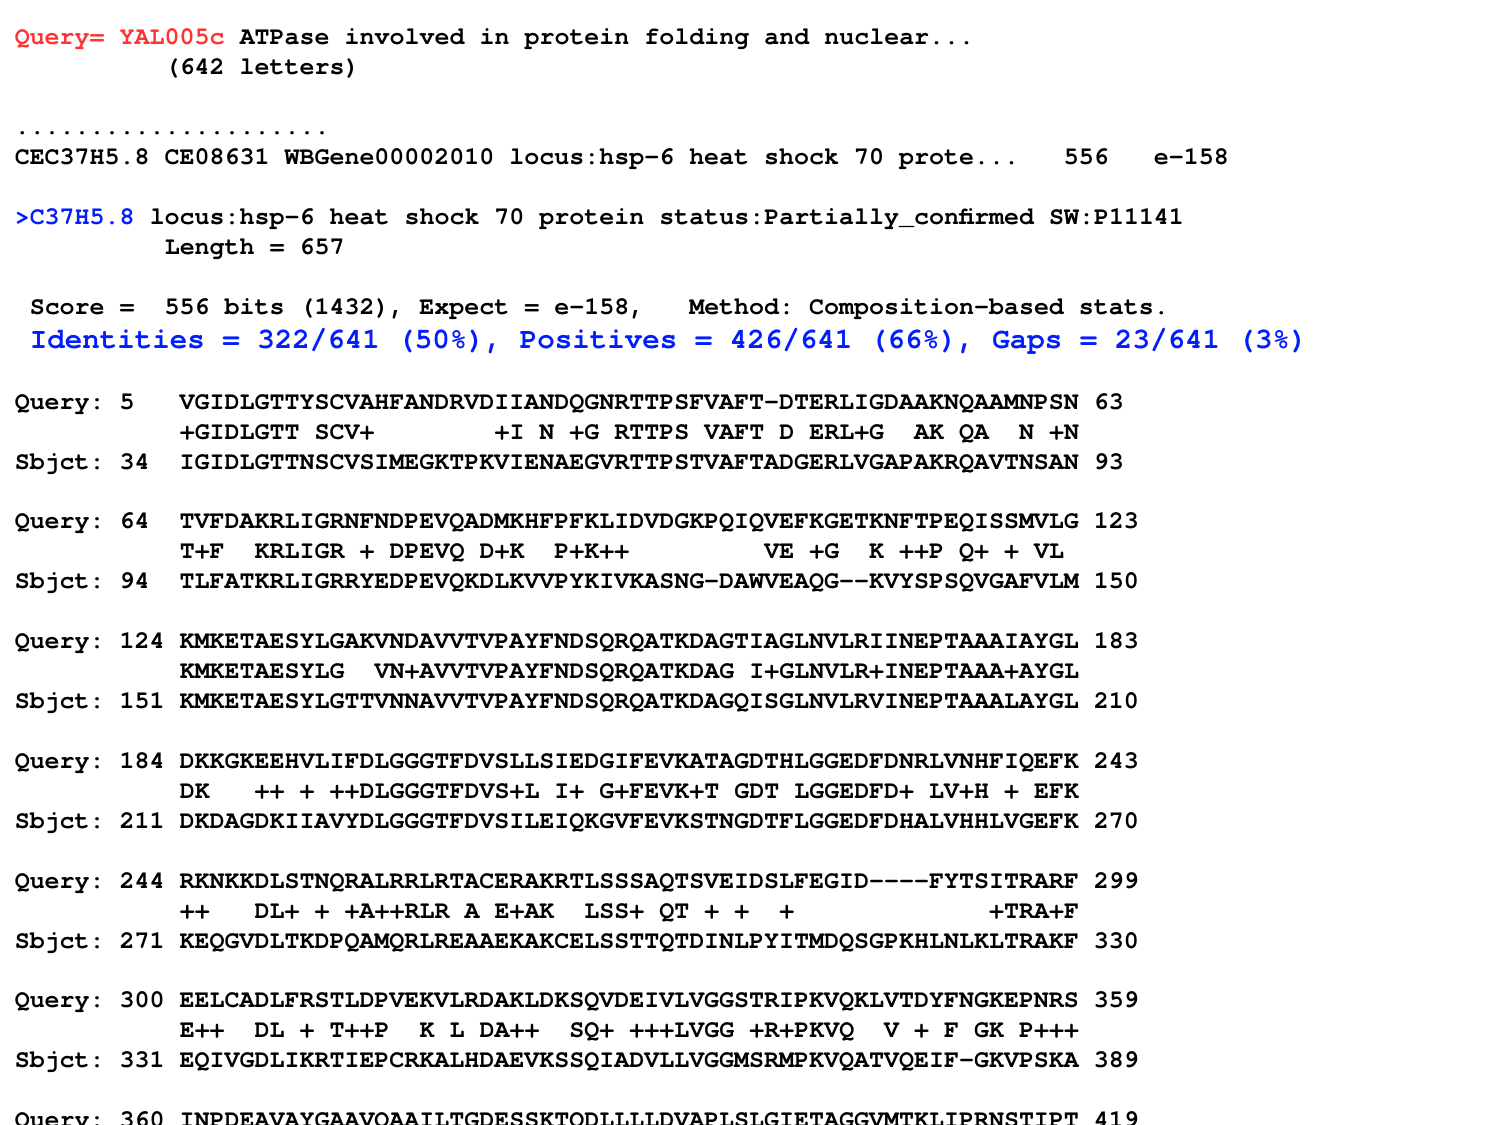

Query= YAL005c ATPase involved in protein folding and nuclear...
	(642 letters)

.....................
CEC37H5.8 CE08631 WBGene00002010 locus:hsp-6 heat shock 70 prote...   556   e-158

>C37H5.8 locus:hsp-6 heat shock 70 protein status:Partially_confirmed SW:P11141
          Length = 657

 Score =  556 bits (1432), Expect = e-158,   Method: Composition-based stats.
 Identities = 322/641 (50%), Positives = 426/641 (66%), Gaps = 23/641 (3%)

Query: 5   VGIDLGTTYSCVAHFANDRVDIIANDQGNRTTPSFVAFT-DTERLIGDAAKNQAAMNPSN 63
           +GIDLGTT SCV+        +I N +G RTTPS VAFT D ERL+G  AK QA  N +N
Sbjct: 34  IGIDLGTTNSCVSIMEGKTPKVIENAEGVRTTPSTVAFTADGERLVGAPAKRQAVTNSAN 93

Query: 64  TVFDAKRLIGRNFNDPEVQADMKHFPFKLIDVDGKPQIQVEFKGETKNFTPEQISSMVLG 123
           T+F  KRLIGR + DPEVQ D+K  P+K++         VE +G  K ++P Q+ + VL
Sbjct: 94  TLFATKRLIGRRYEDPEVQKDLKVVPYKIVKASNG-DAWVEAQG--KVYSPSQVGAFVLM 150

Query: 124 KMKETAESYLGAKVNDAVVTVPAYFNDSQRQATKDAGTIAGLNVLRIINEPTAAAIAYGL 183
           KMKETAESYLG  VN+AVVTVPAYFNDSQRQATKDAG I+GLNVLR+INEPTAAA+AYGL
Sbjct: 151 KMKETAESYLGTTVNNAVVTVPAYFNDSQRQATKDAGQISGLNVLRVINEPTAAALAYGL 210

Query: 184 DKKGKEEHVLIFDLGGGTFDVSLLSIEDGIFEVKATAGDTHLGGEDFDNRLVNHFIQEFK 243
           DK   ++ + ++DLGGGTFDVS+L I+ G+FEVK+T GDT LGGEDFD+ LV+H + EFK
Sbjct: 211 DKDAGDKIIAVYDLGGGTFDVSILEIQKGVFEVKSTNGDTFLGGEDFDHALVHHLVGEFK 270

Query: 244 RKNKKDLSTNQRALRRLRTACERAKRTLSSSAQTSVEIDSLFEGID----FYTSITRARF 299
           ++   DL+ + +A++RLR A E+AK  LSS+ QT + +  +             +TRA+F
Sbjct: 271 KEQGVDLTKDPQAMQRLREAAEKAKCELSSTTQTDINLPYITMDQSGPKHLNLKLTRAKF 330

Query: 300 EELCADLFRSTLDPVEKVLRDAKLDKSQVDEIVLVGGSTRIPKVQKLVTDYFNGKEPNRS 359
           E++  DL + T++P  K L DA++  SQ+ +++LVGG +R+PKVQ  V + F GK P+++
Sbjct: 331 EQIVGDLIKRTIEPCRKALHDAEVKSSQIADVLLVGGMSRMPKVQATVQEIF-GKVPSKA 389

Query: 360 INPDEAVAYGAAVQAAILTGDESSKTQDLLLLDVAPLSLGIETAGGVMTKLIPRNSTIPT 419
           +NPDEAVA GAA+Q A+L GD      D+LLLDV PLSLGIET GG+MTKLI RN+TIPT
Sbjct: 390 VNPDEAVAMGAAIQGAVLAGD----VTDVLLLDVTPLSLGIETLGGIMTKLITRNTTIPT 445

Query: 420 KKSEIFSTYADNQPGVLIQVFEGERAKTKDNNLLGKFELSGIPPAPRGVPQIEVTFDVDS 479
           KKS++FST AD Q  V I+VF+GER     N LLG+F L GIPPAPRGVPQ+EVTFD+D+
Sbjct: 446 KKSQVFSTAADGQTQVQIKVFQGEREMATSNKLLGQFSLVGIPPAPRGVPQVEVTFDIDA 505

Query: 480 NGILNVSAVEKGTGKSNKITITNDKGRLSKEDIEKMVAEAEKFKEEDEKESQRIASKNQL 539
           NGI+NVSA ++GTGK  +I I +  G LSK+ IE M+ EAEK   ED K  + +   NQ
Sbjct: 506 NGIVNVSARDRGTGKEQQIVIQSSGG-LSKDQIENMIKEAEKNAAEDAKRKELVEVINQA 564

Query: 540 ESIAYSLKNTISEAGDKLEQADKDTVTKKAEETISWLDSNTTASKEEFDDKLKELQDIAN 599
           E I +  +  ++E  D+L + + + +  K  +T   LD+    + E   +    LQ  +
Sbjct: 565 EGIIHDTEAKMTEFADQLPKDECEALRTKIADTKKILDNKDNETPEAIKEACNTLQQQSL 624

Query: 600 PIMSKLYQAGGAPGGAAGGAPGGFPGGAPPAPEAEGPTVEE 640
            +    Y+   A             G A  A  AE P  E+
Sbjct: 625 KLFEAAYKNMAAKNSG---------GDAQEAKTAEEPKKEQ 656